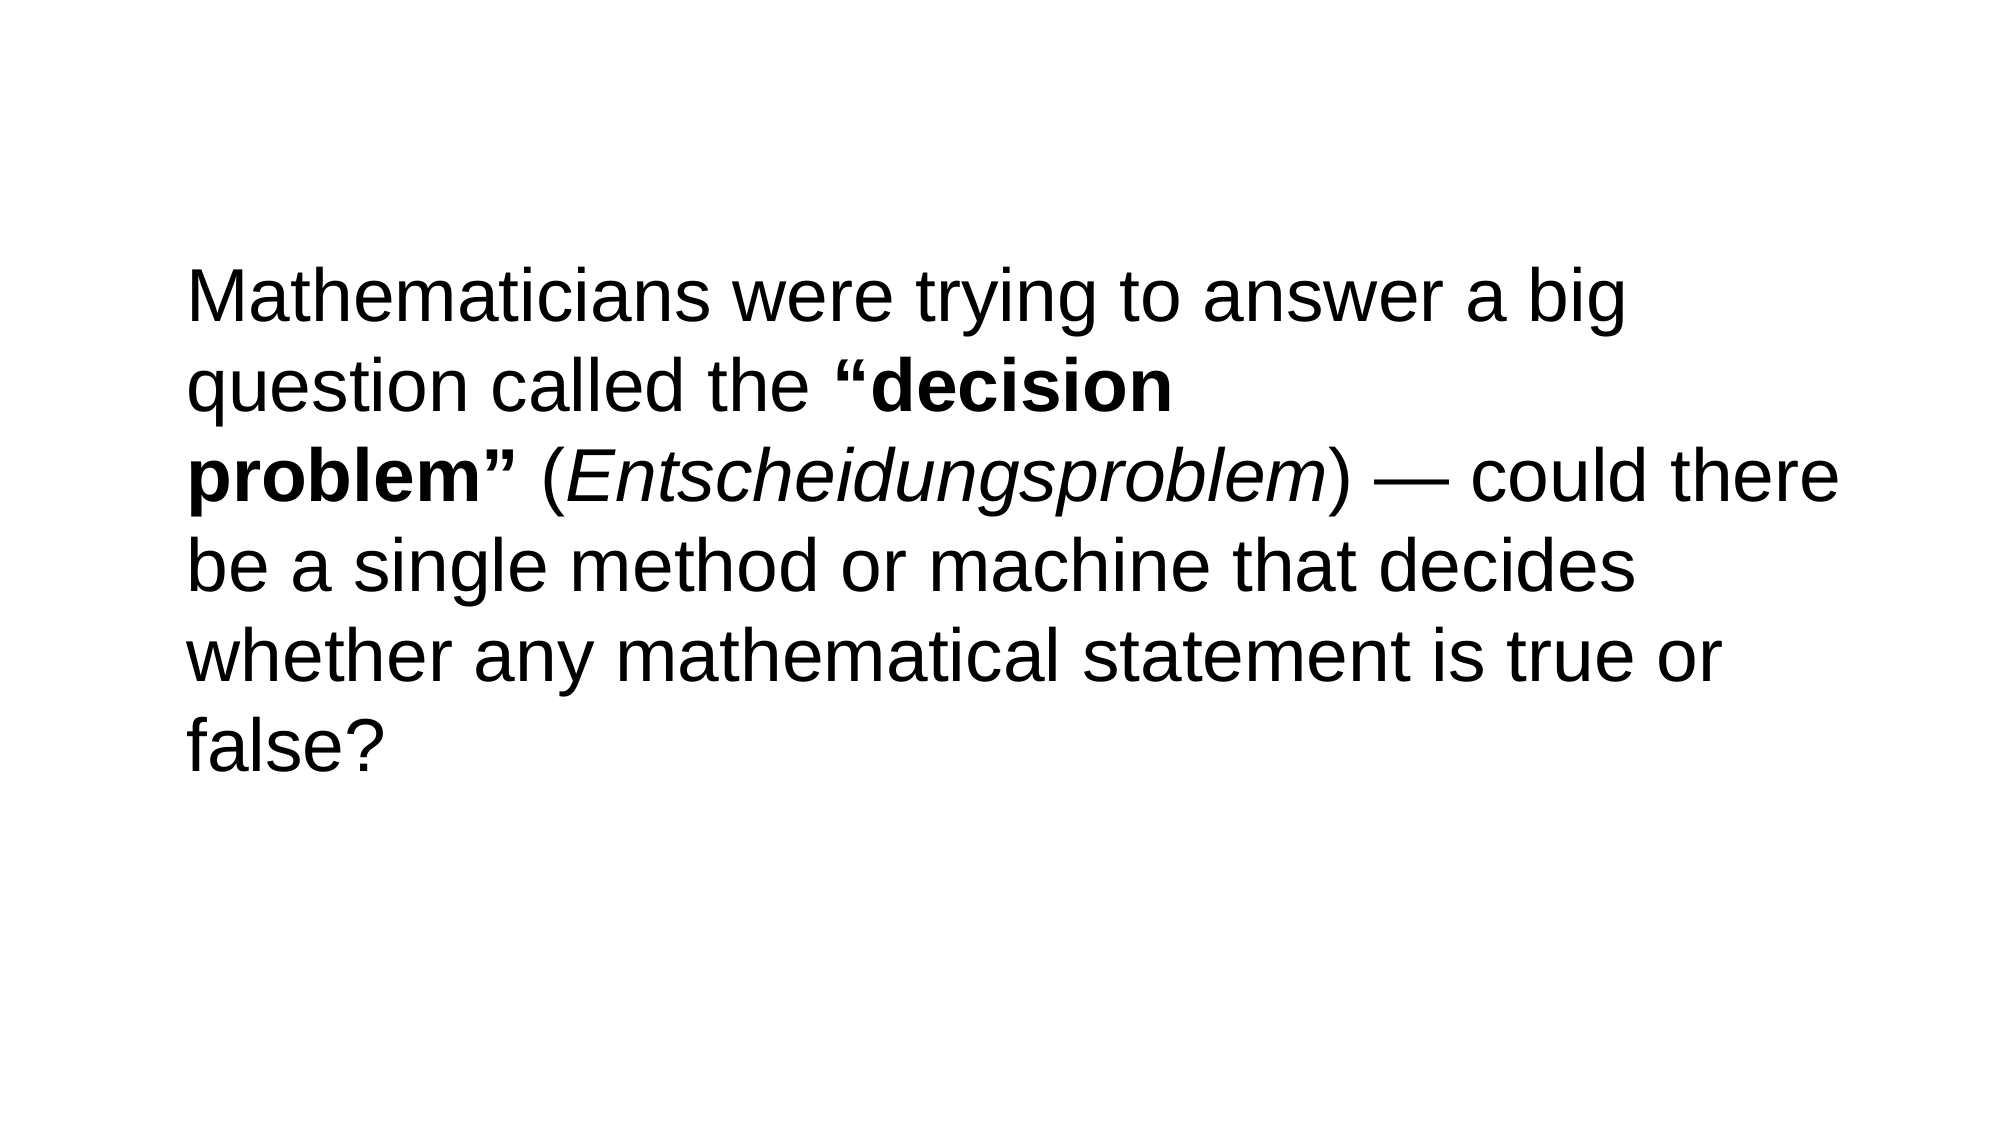

Mathematicians were trying to answer a big question called the “decision problem” (Entscheidungsproblem) — could there be a single method or machine that decides whether any mathematical statement is true or false?